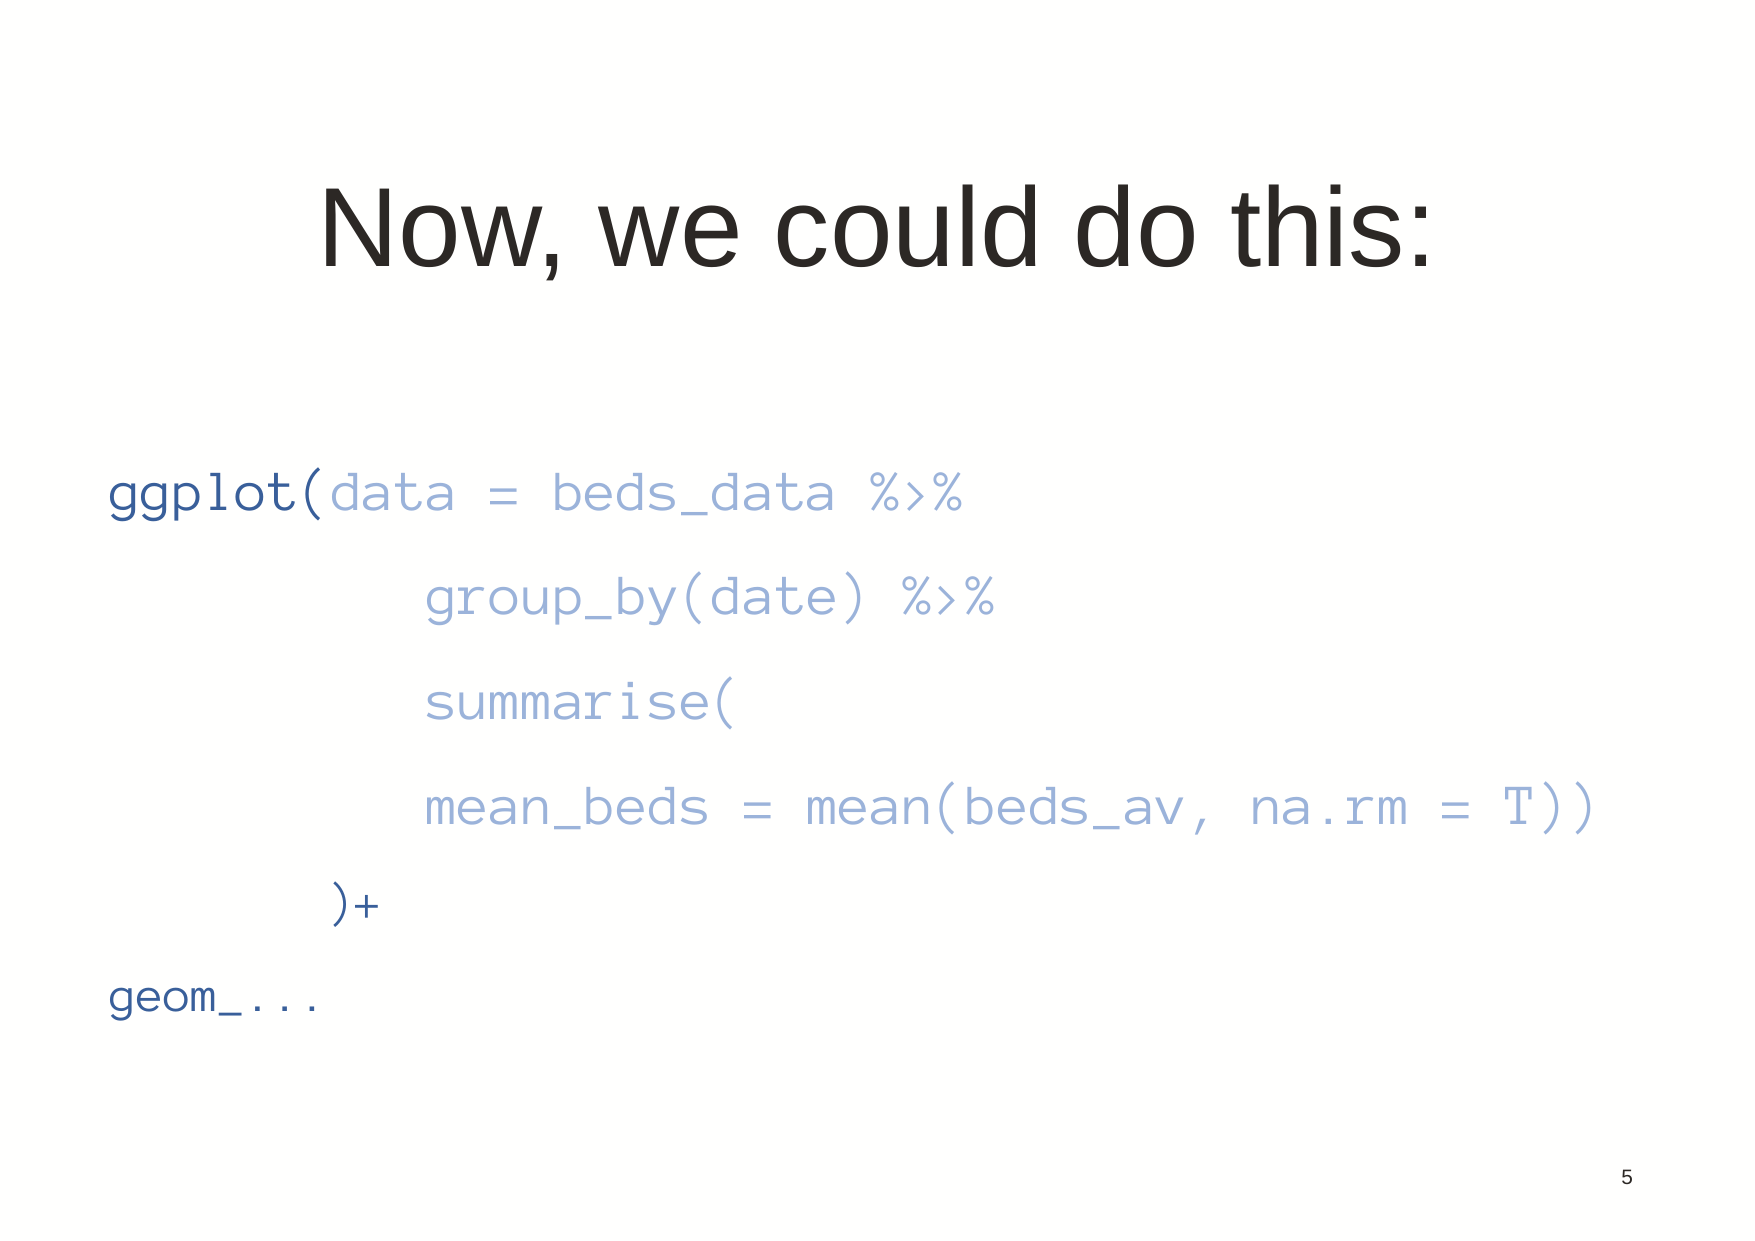

# Now, we could do this:

ggplot(data = beds_data %>%
          group_by(date) %>%
          summarise(
          mean_beds = mean(beds_av, na.rm = T))
        )+
geom_...

5